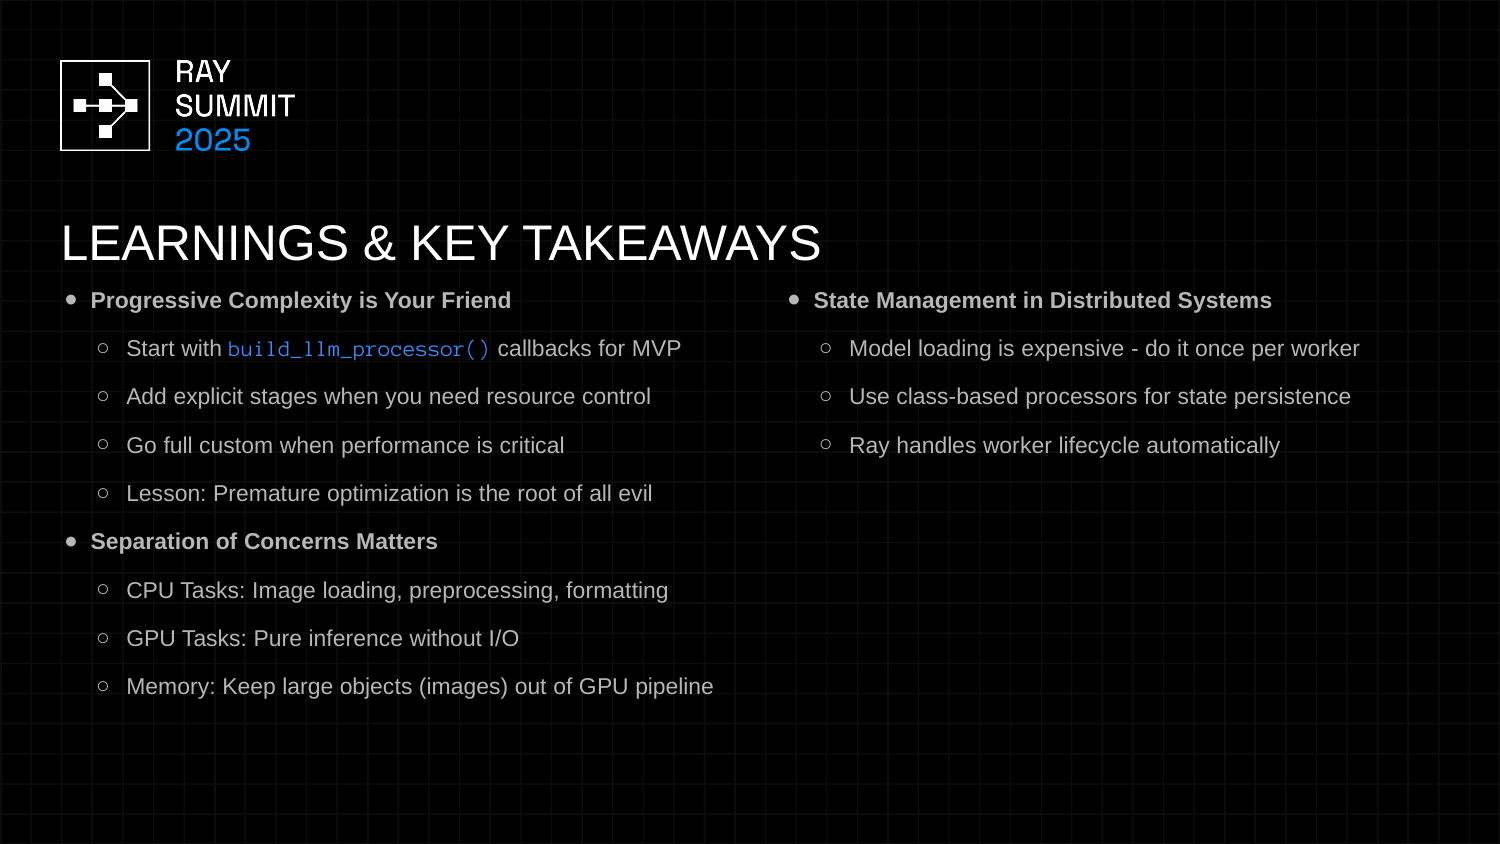

LEARNINGS & KEY TAKEAWAYS
Progressive Complexity is Your Friend
Start with build_llm_processor() callbacks for MVP
Add explicit stages when you need resource control
Go full custom when performance is critical
Lesson: Premature optimization is the root of all evil
Separation of Concerns Matters
CPU Tasks: Image loading, preprocessing, formatting
GPU Tasks: Pure inference without I/O
Memory: Keep large objects (images) out of GPU pipeline
State Management in Distributed Systems
Model loading is expensive - do it once per worker
Use class-based processors for state persistence
Ray handles worker lifecycle automatically